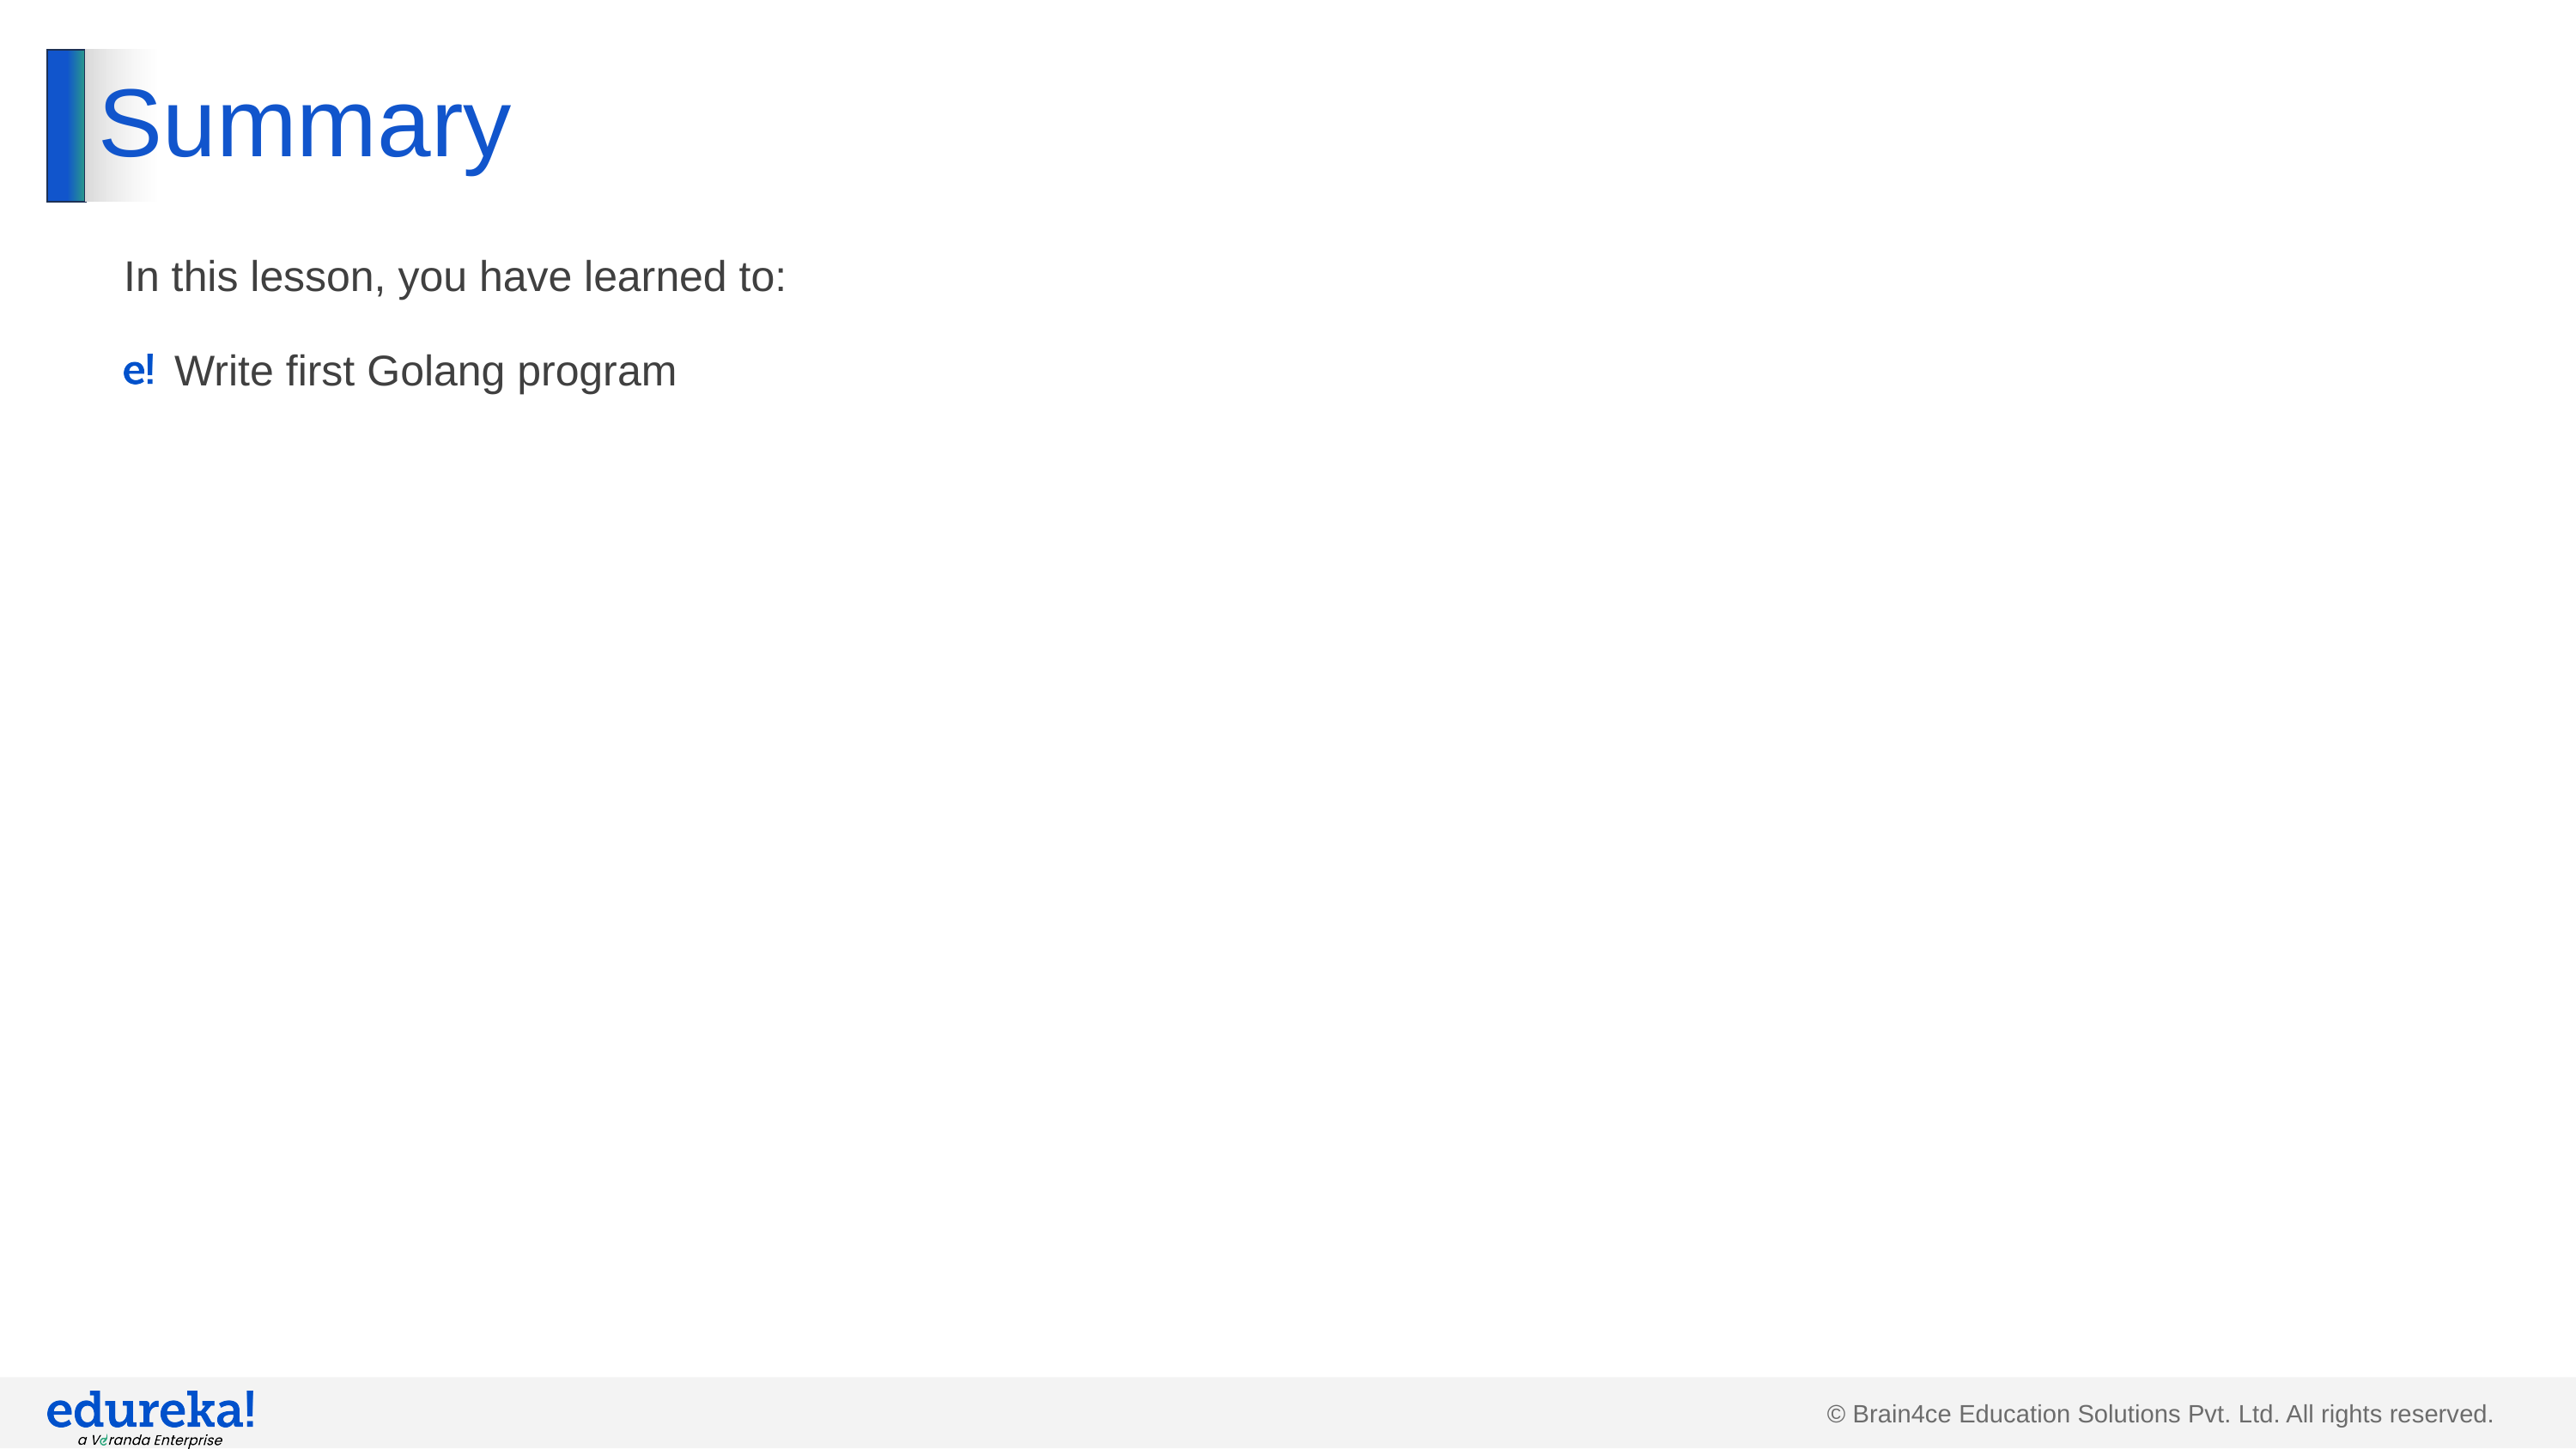

# Summary
In this lesson, you have learned to:
Write first Golang program